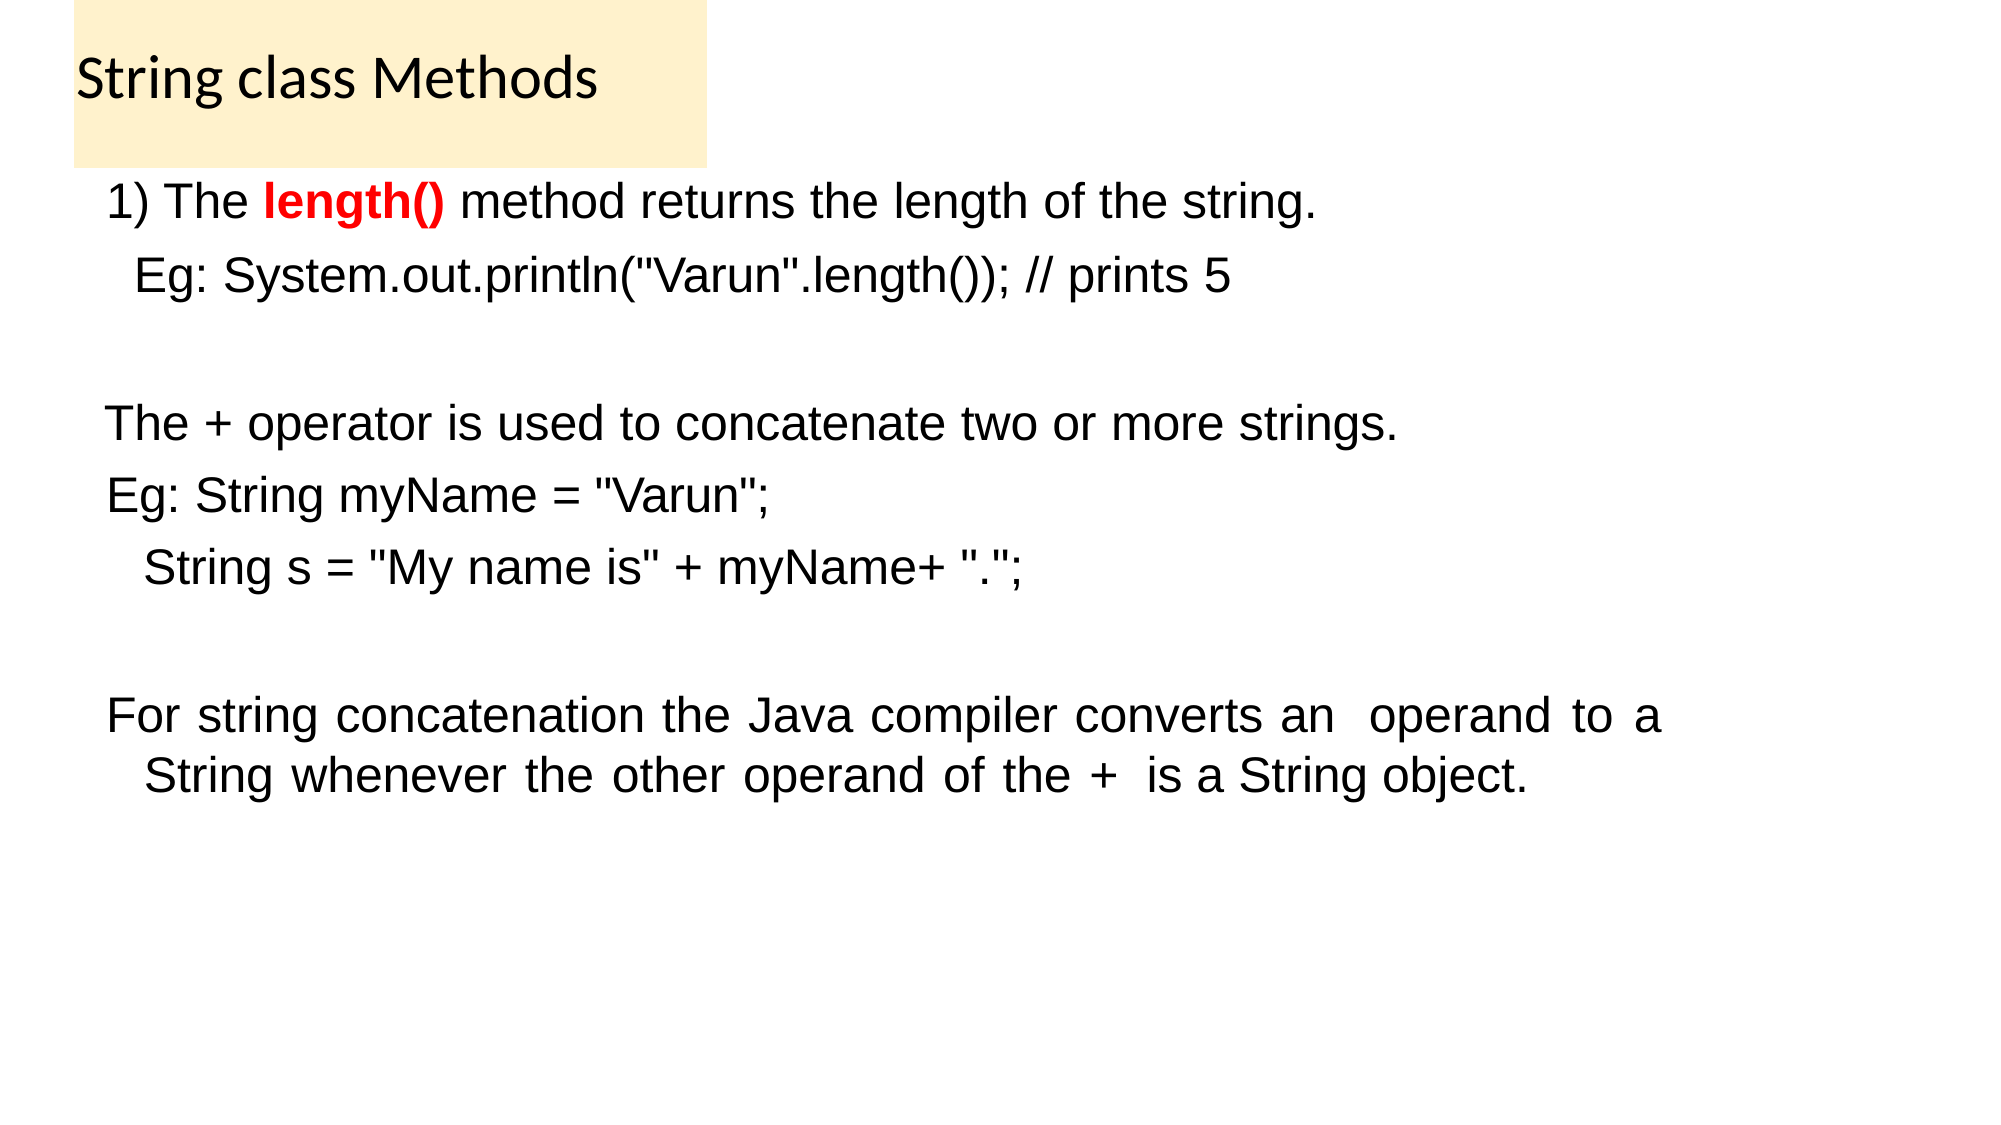

# String class Methods
1) The length() method returns the length of the string.
  Eg: System.out.println("Varun".length()); // prints 5

The + operator is used to concatenate two or more strings.
Eg: String myName = "Varun";
String s = "My name is" + myName+ ".";

For string concatenation the Java compiler converts an  operand to a String whenever the other operand of the +  is a String object.